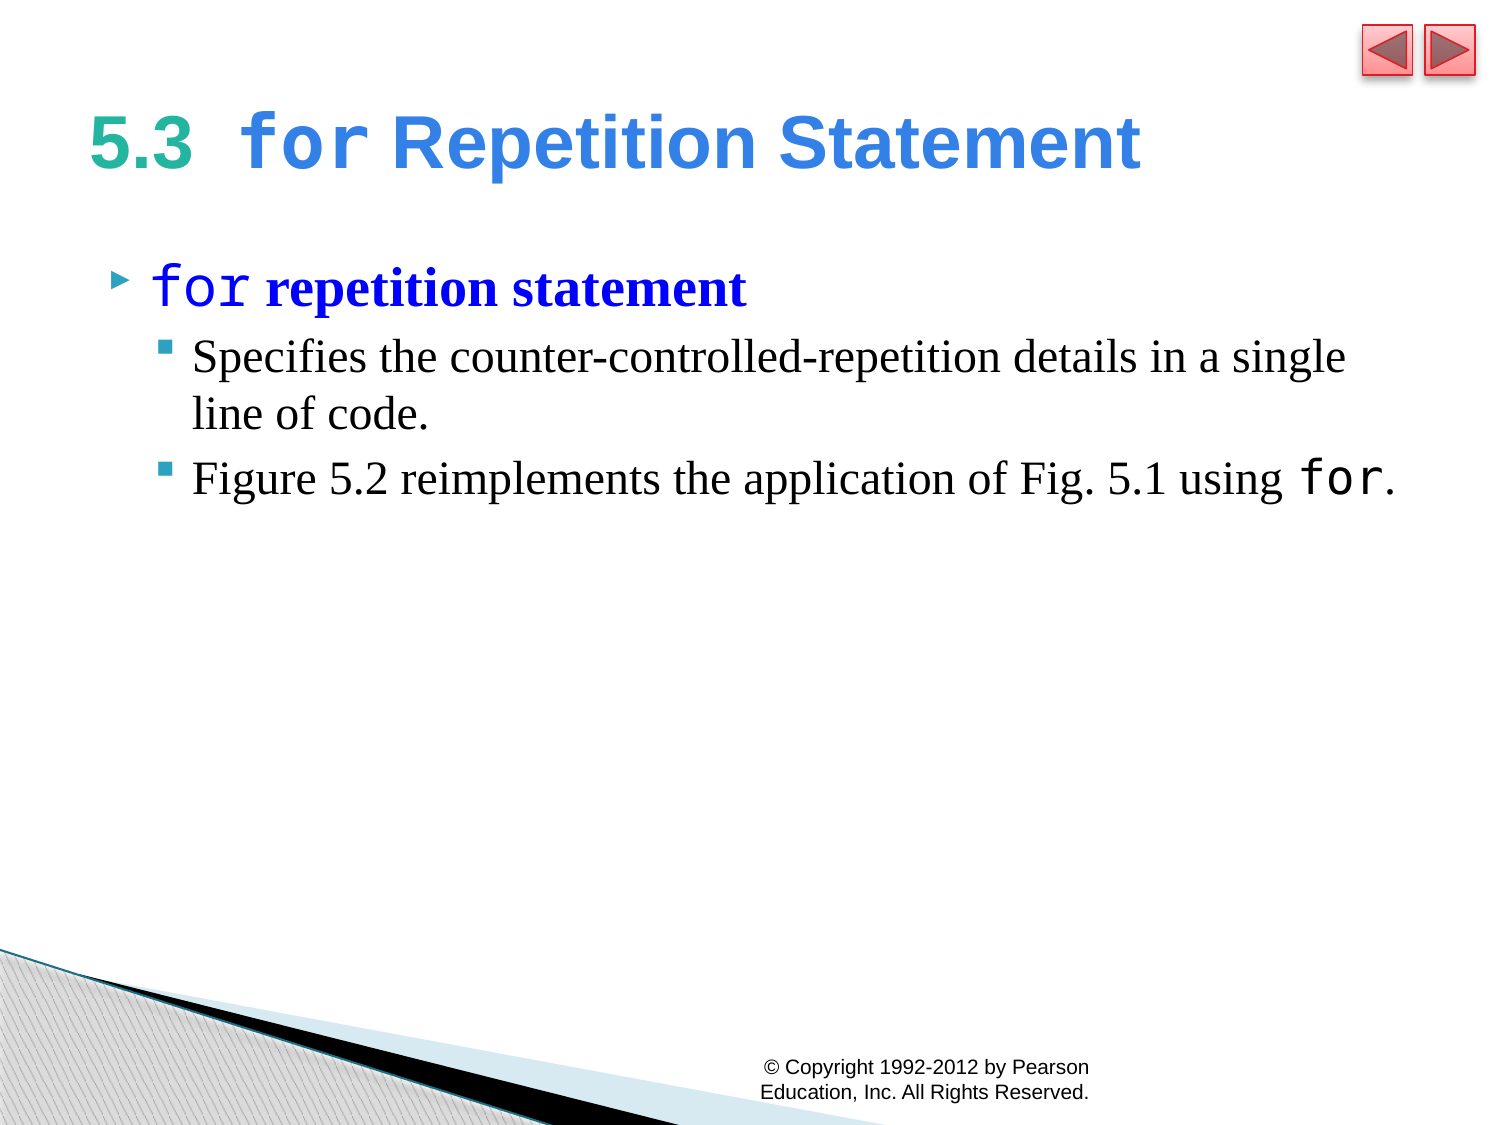

# 5.3  for Repetition Statement
for repetition statement
Specifies the counter-controlled-repetition details in a single line of code.
Figure 5.2 reimplements the application of Fig. 5.1 using for.
© Copyright 1992-2012 by Pearson Education, Inc. All Rights Reserved.